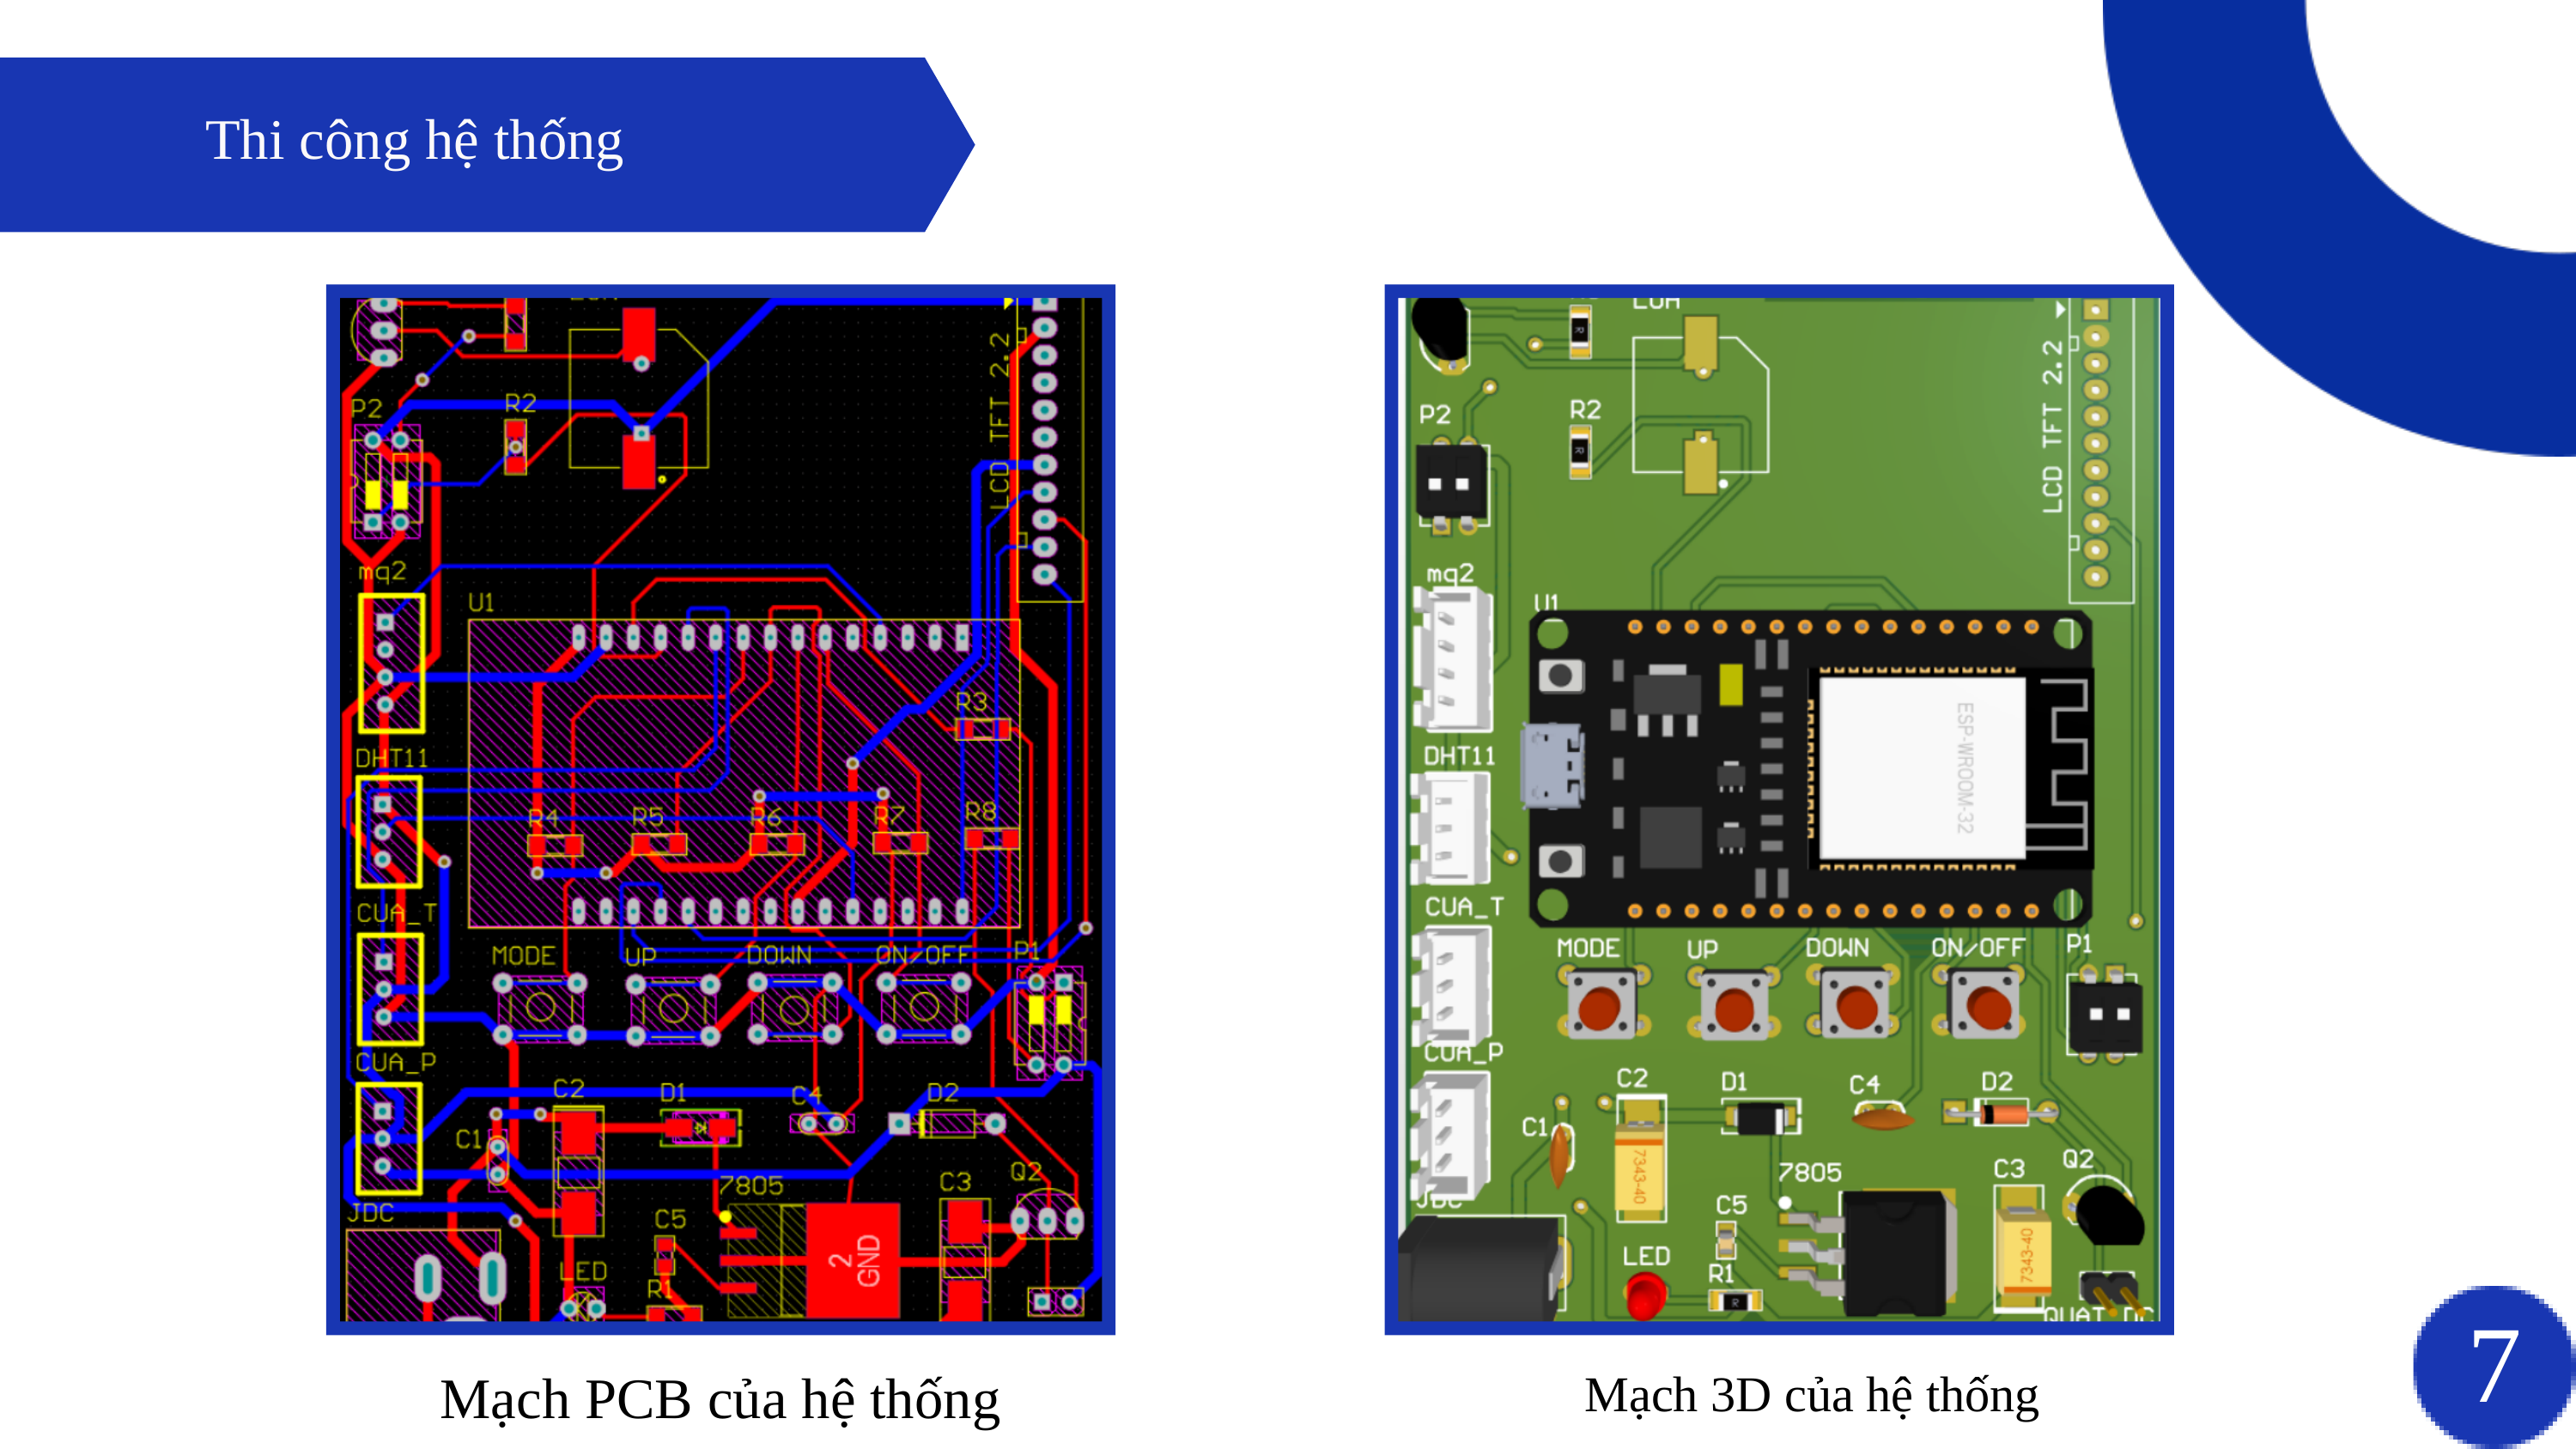

Thi công hệ thống

7

Mạch PCB của hệ thống
Mạch 3D của hệ thống